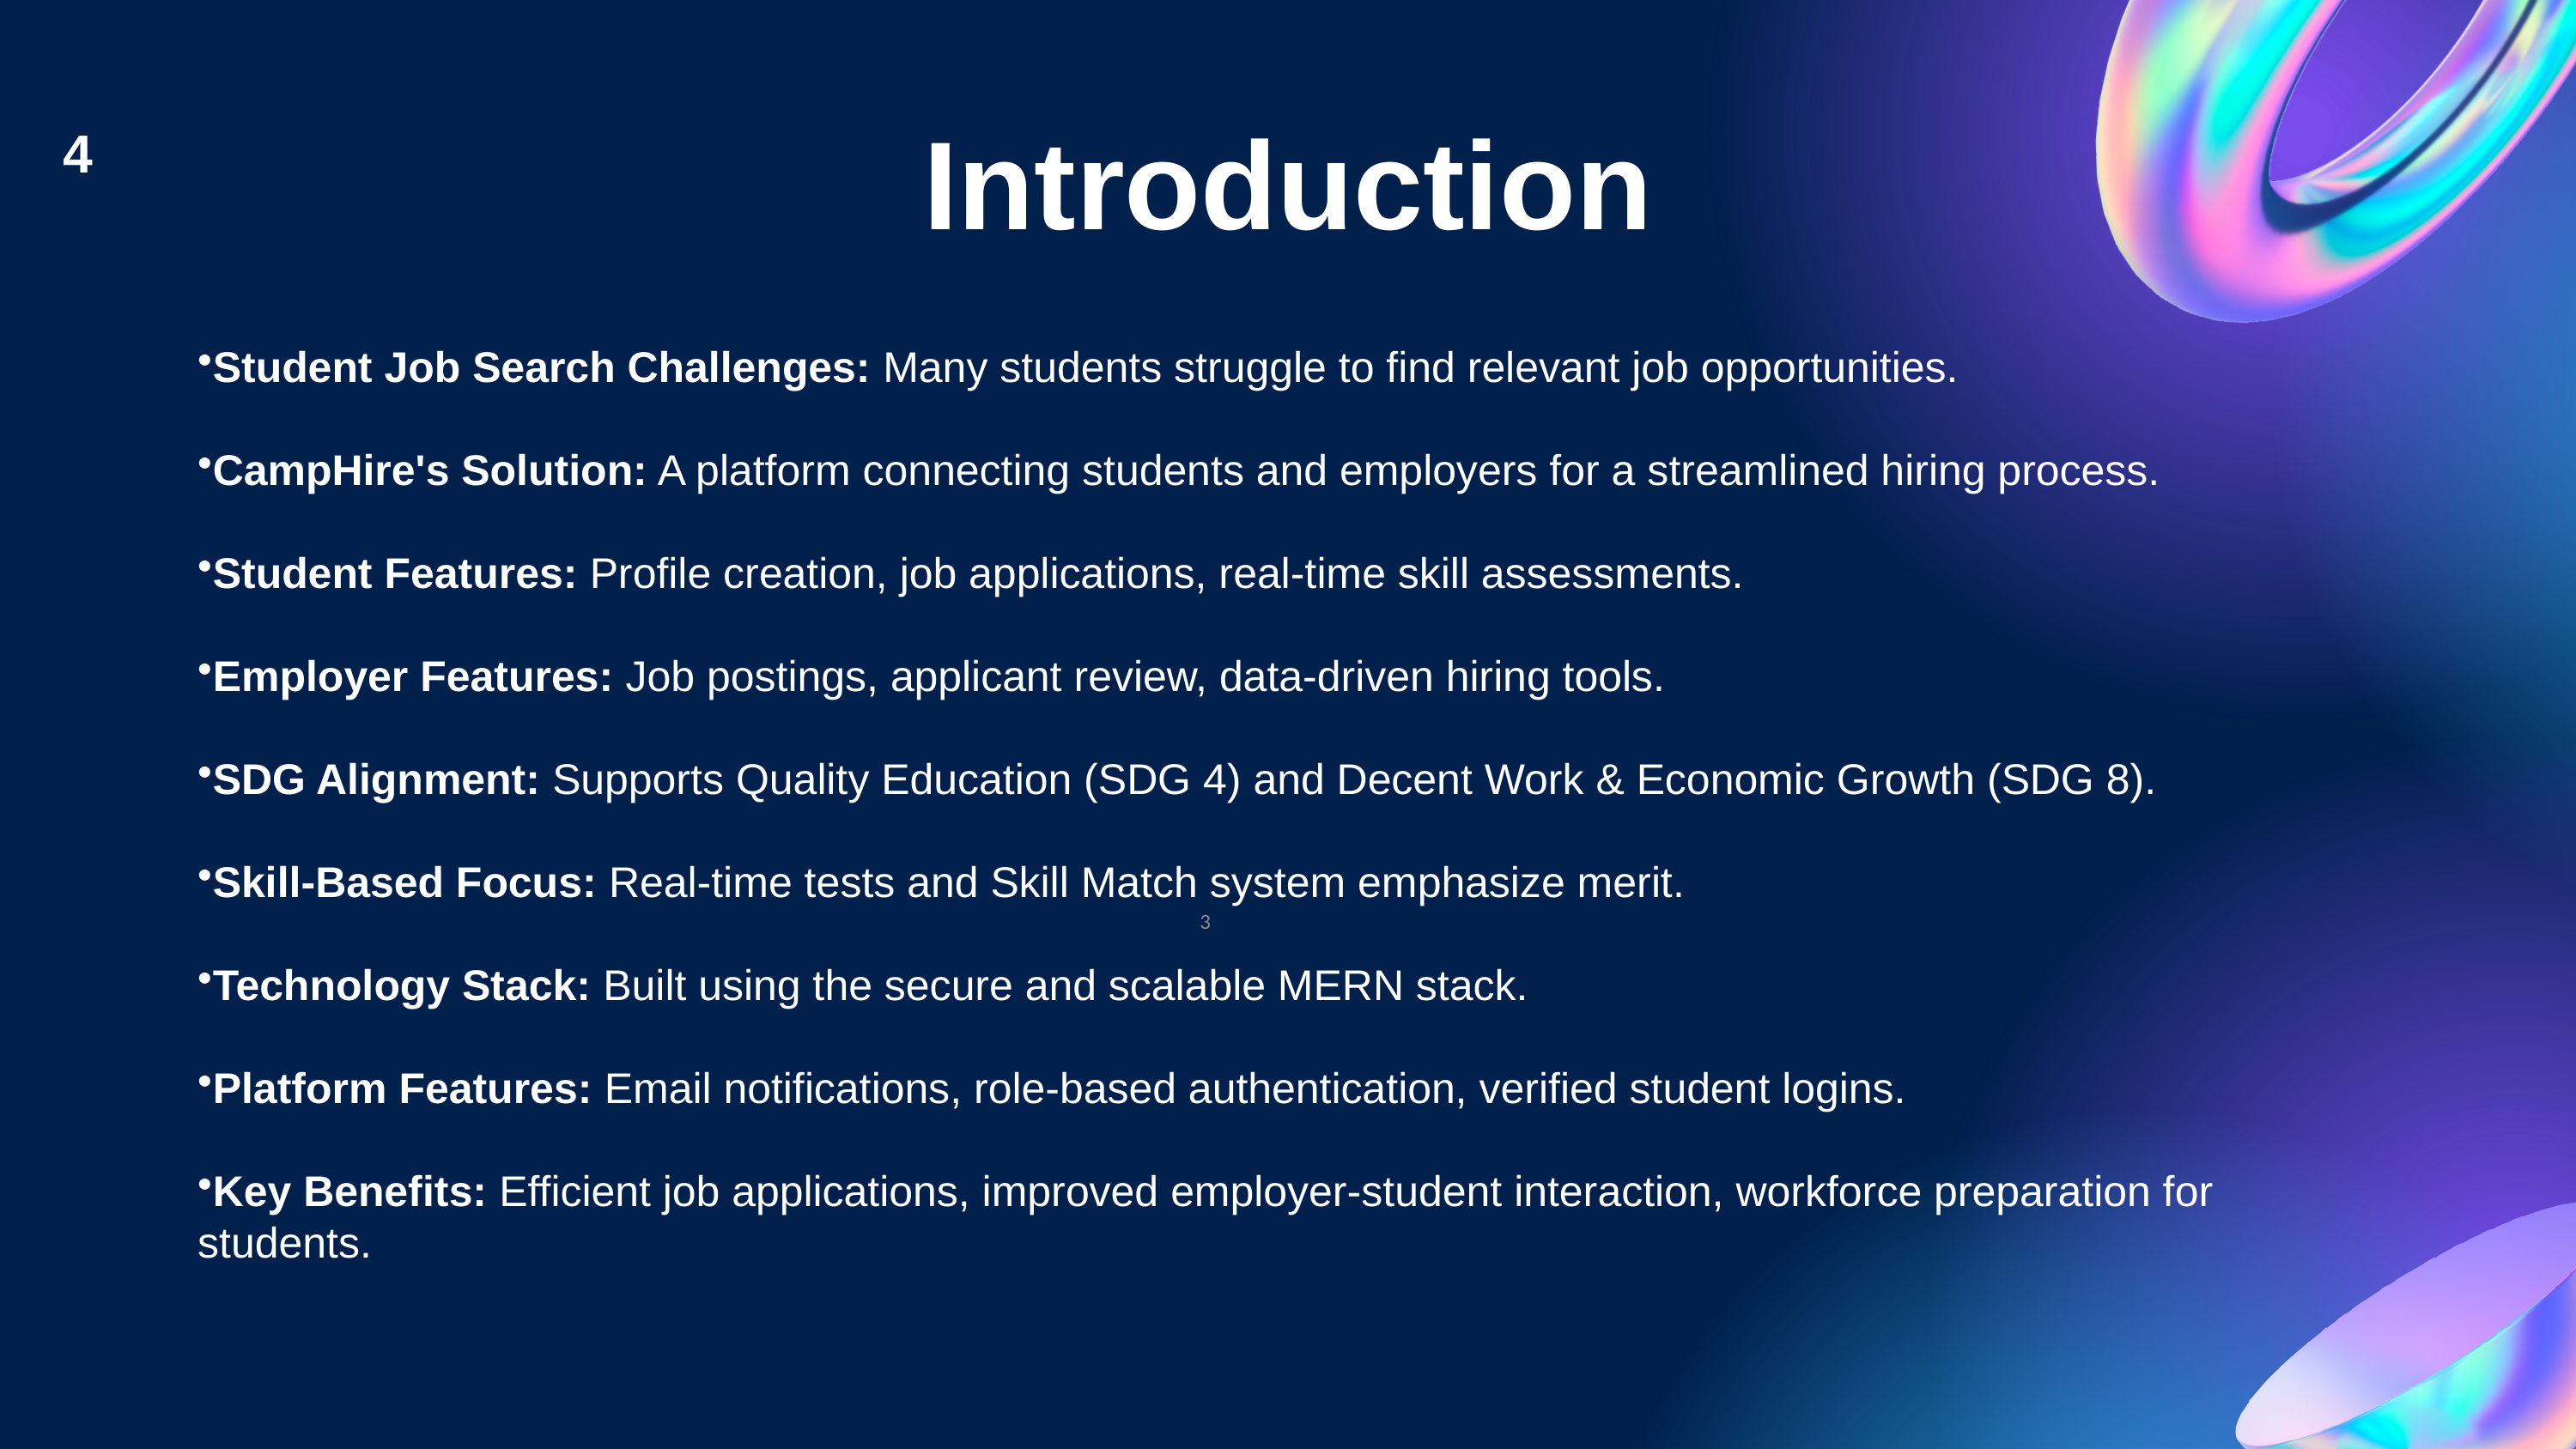

4
Introduction
Student Job Search Challenges: Many students struggle to find relevant job opportunities.

CampHire's Solution: A platform connecting students and employers for a streamlined hiring process.

Student Features: Profile creation, job applications, real-time skill assessments.

Employer Features: Job postings, applicant review, data-driven hiring tools.

SDG Alignment: Supports Quality Education (SDG 4) and Decent Work & Economic Growth (SDG 8).

Skill-Based Focus: Real-time tests and Skill Match system emphasize merit.

Technology Stack: Built using the secure and scalable MERN stack.

Platform Features: Email notifications, role-based authentication, verified student logins.

Key Benefits: Efficient job applications, improved employer-student interaction, workforce preparation for students.

3